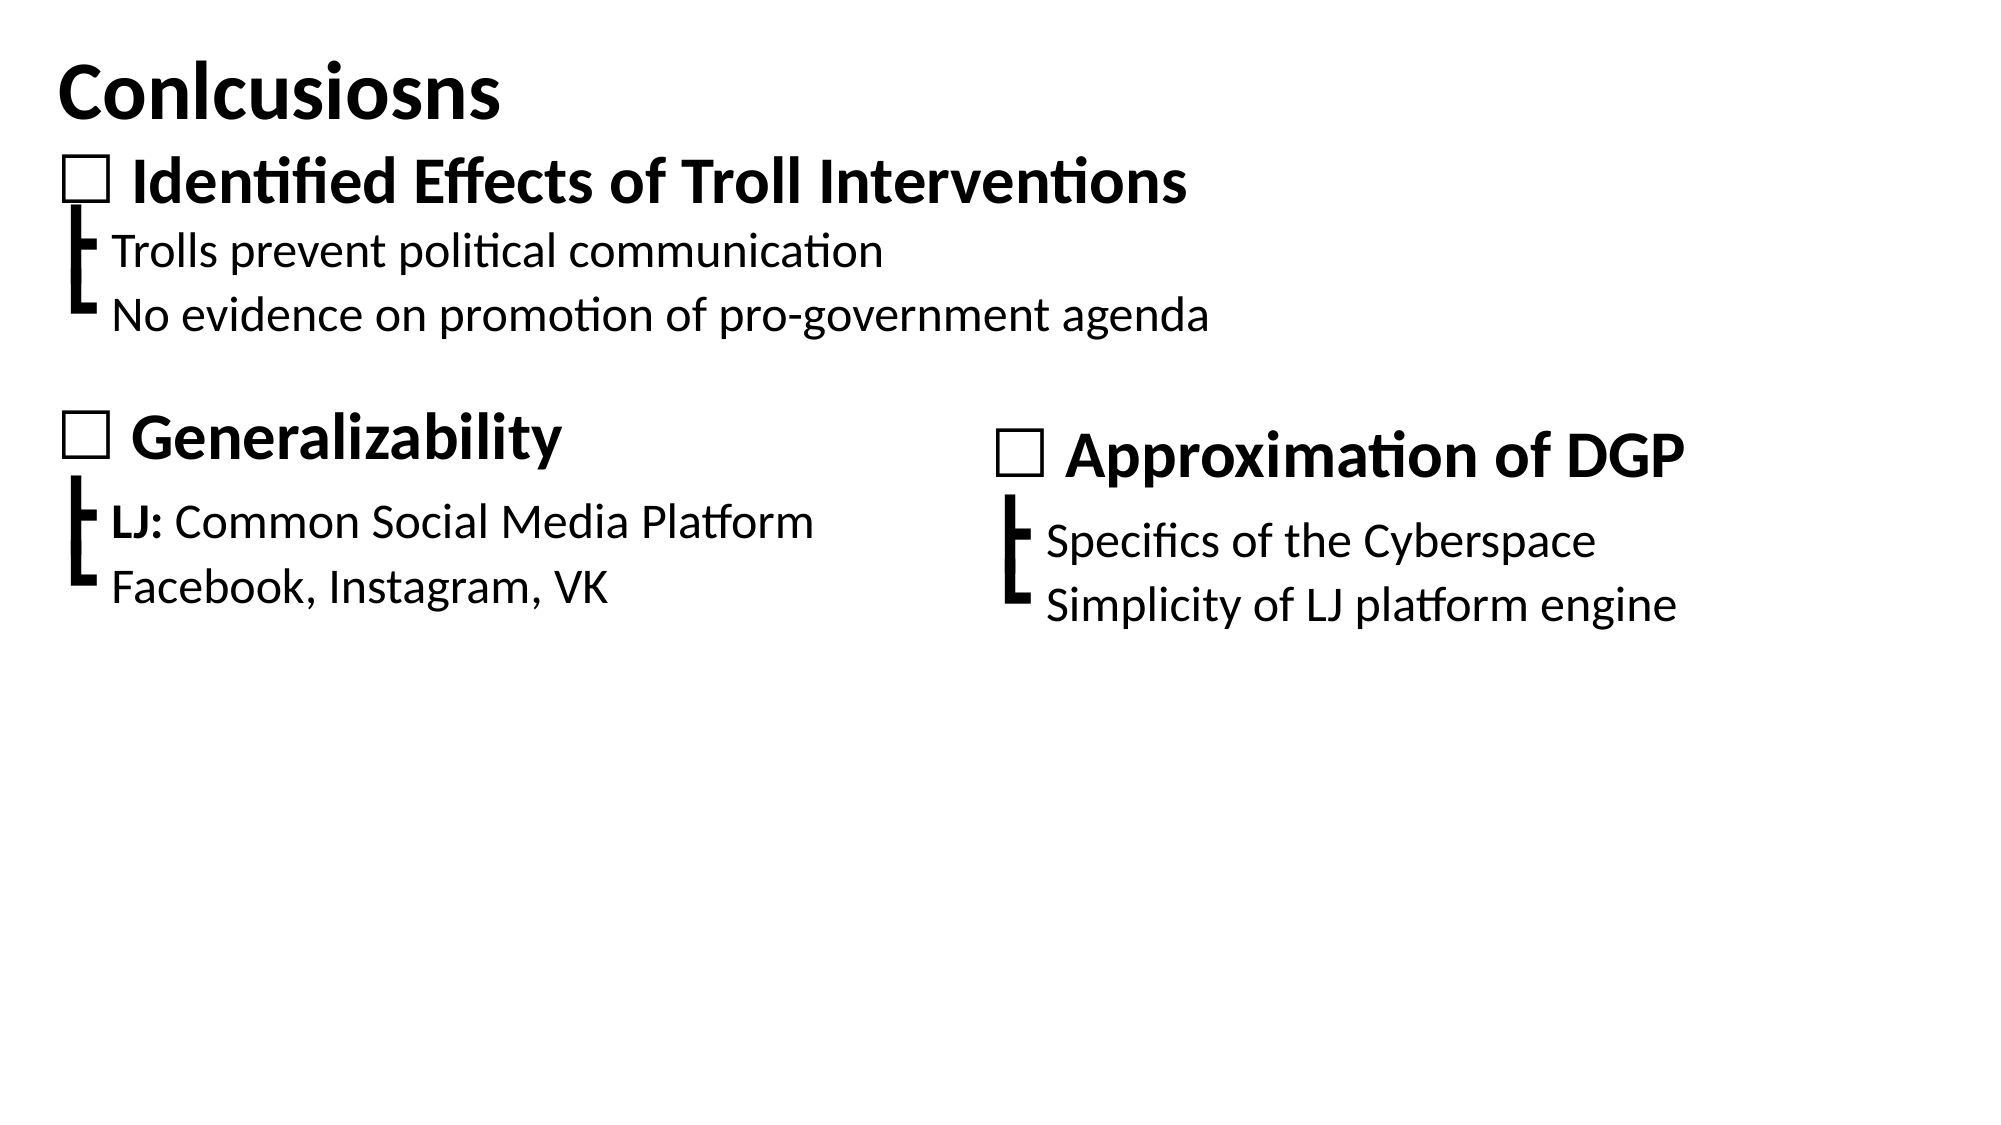

Conlcusiosns
☐ Identified Effects of Troll Interventions
┣ Trolls prevent political communication
┗ No evidence on promotion of pro-government agenda

☐ Generalizability
┣ LJ: Common Social Media Platform
┗ Facebook, Instagram, VK

☐ Approximation of DGP
┣ Specifics of the Сyberspace
┗ Simplicity of LJ platform engine